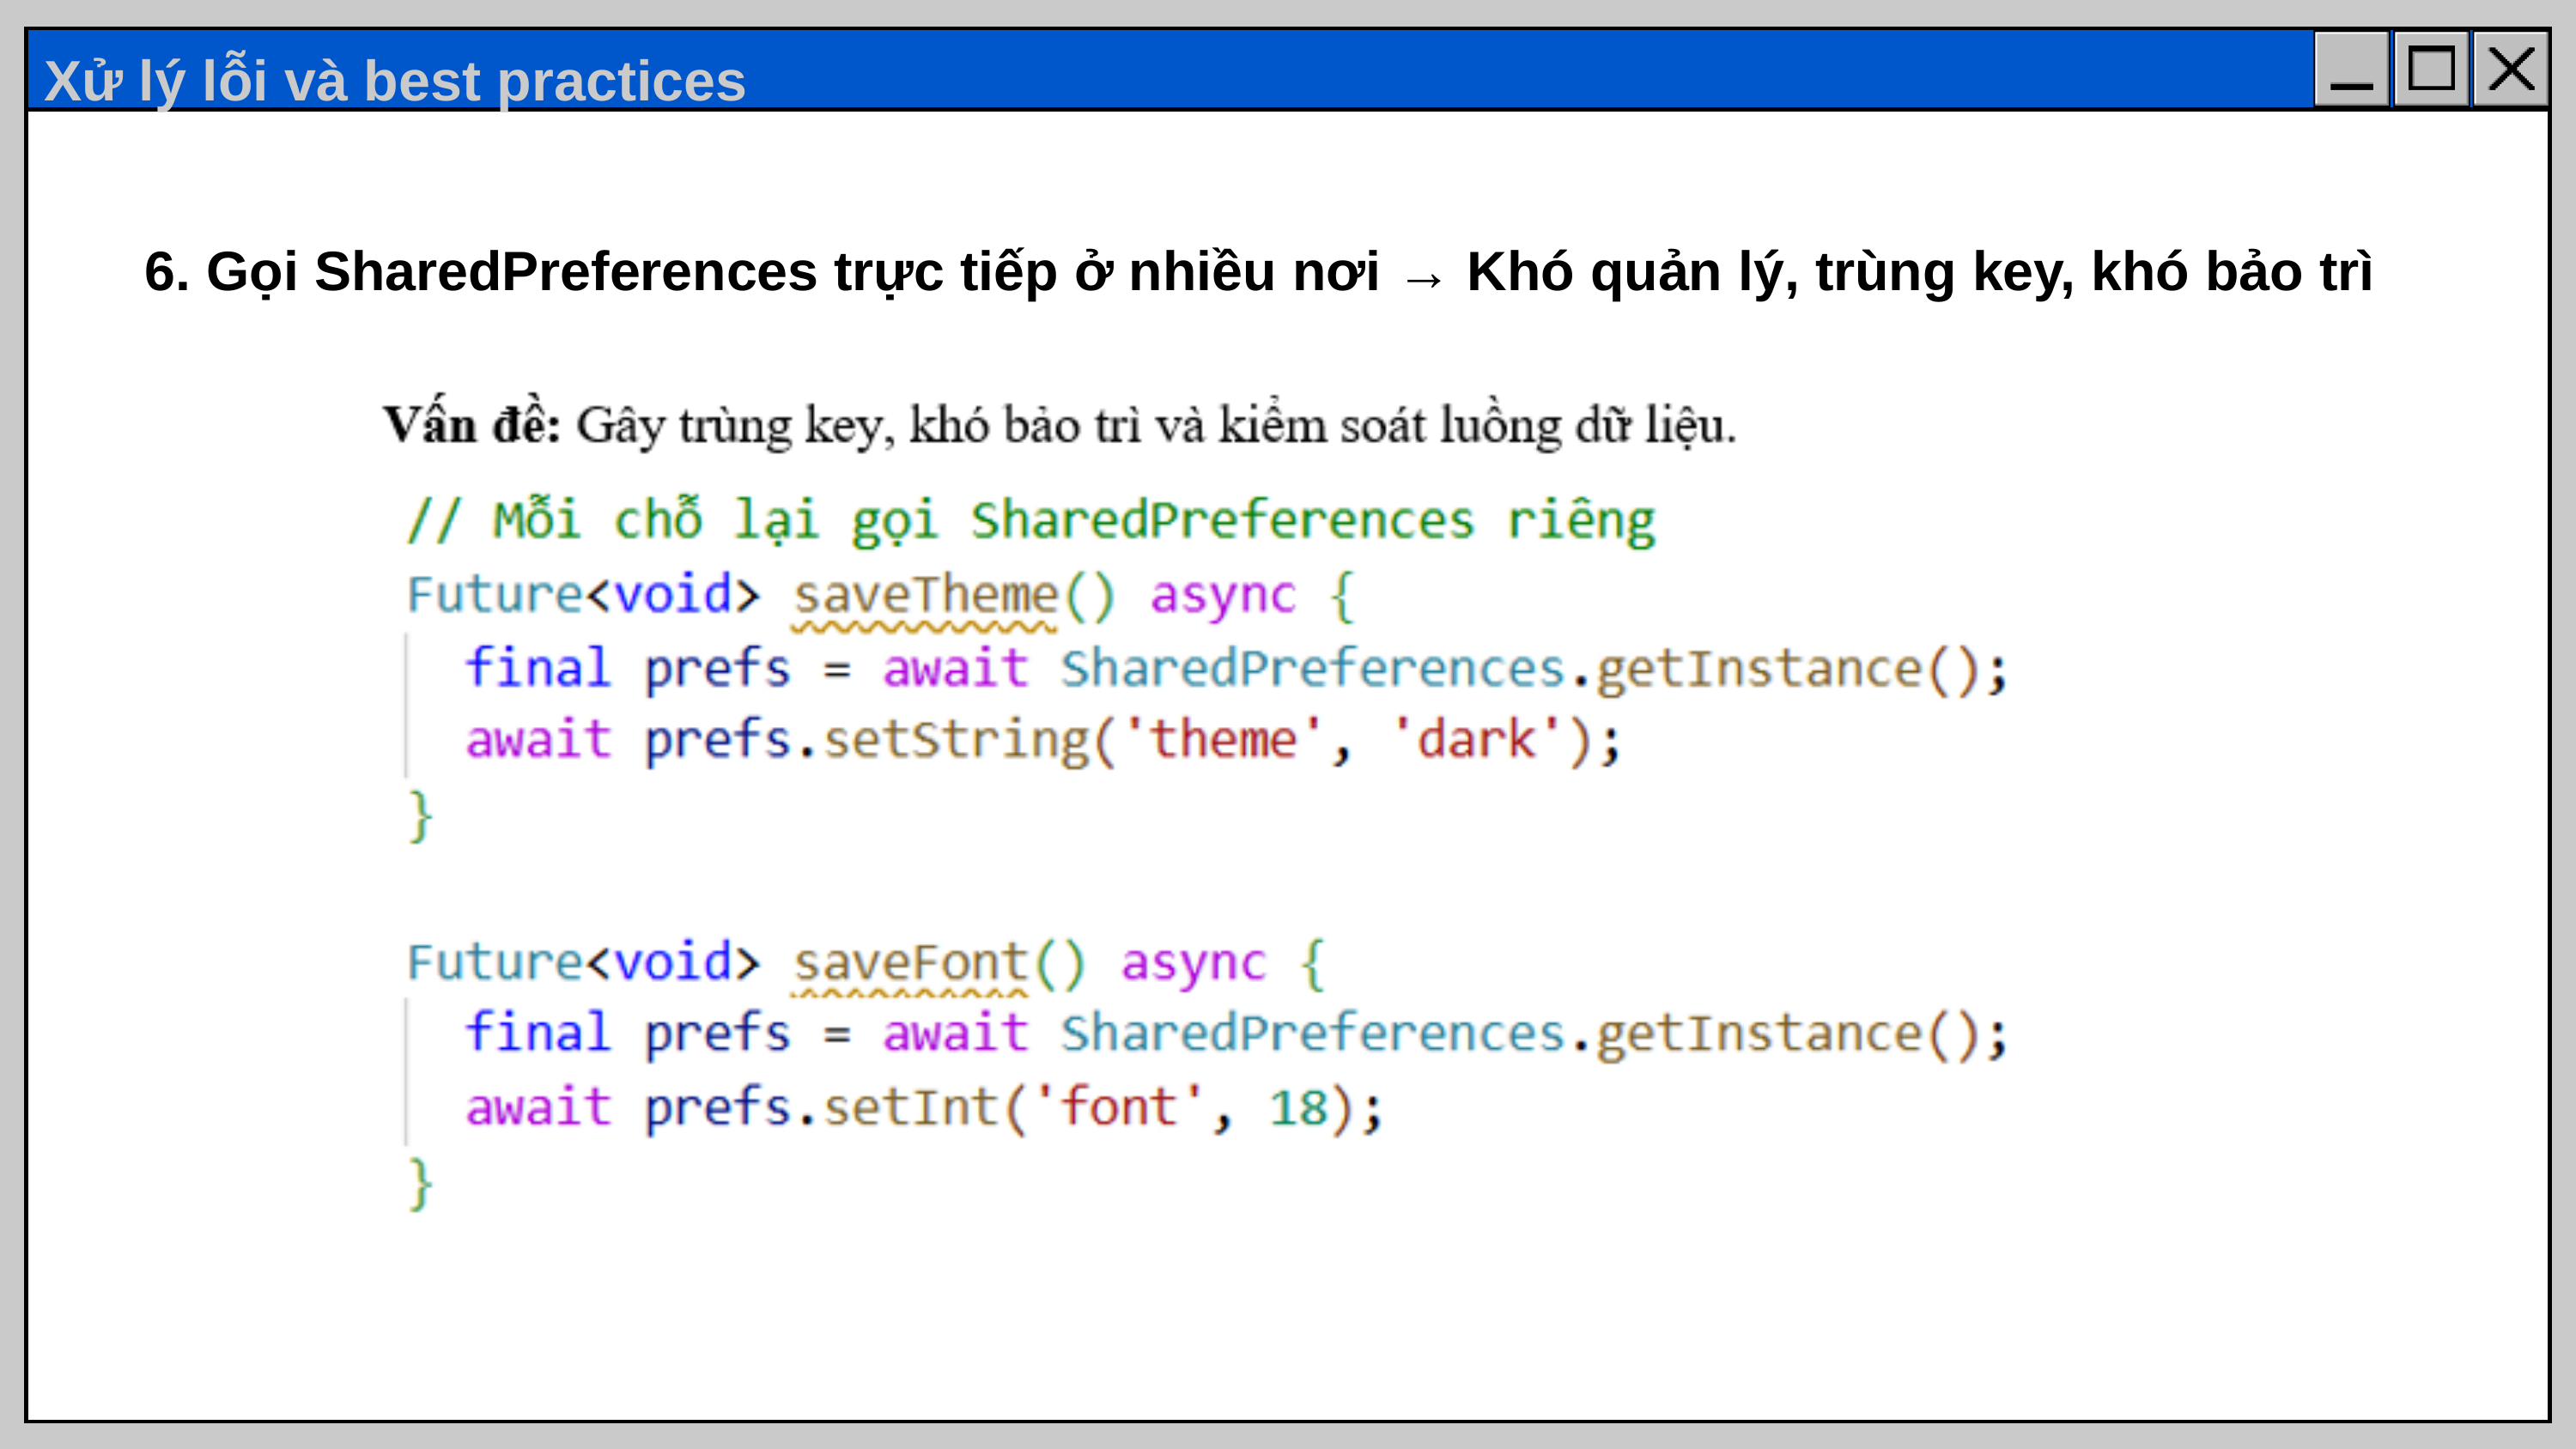

Xử lý lỗi và best practices

6. Gọi SharedPreferences trực tiếp ở nhiều nơi → Khó quản lý, trùng key, khó bảo trì